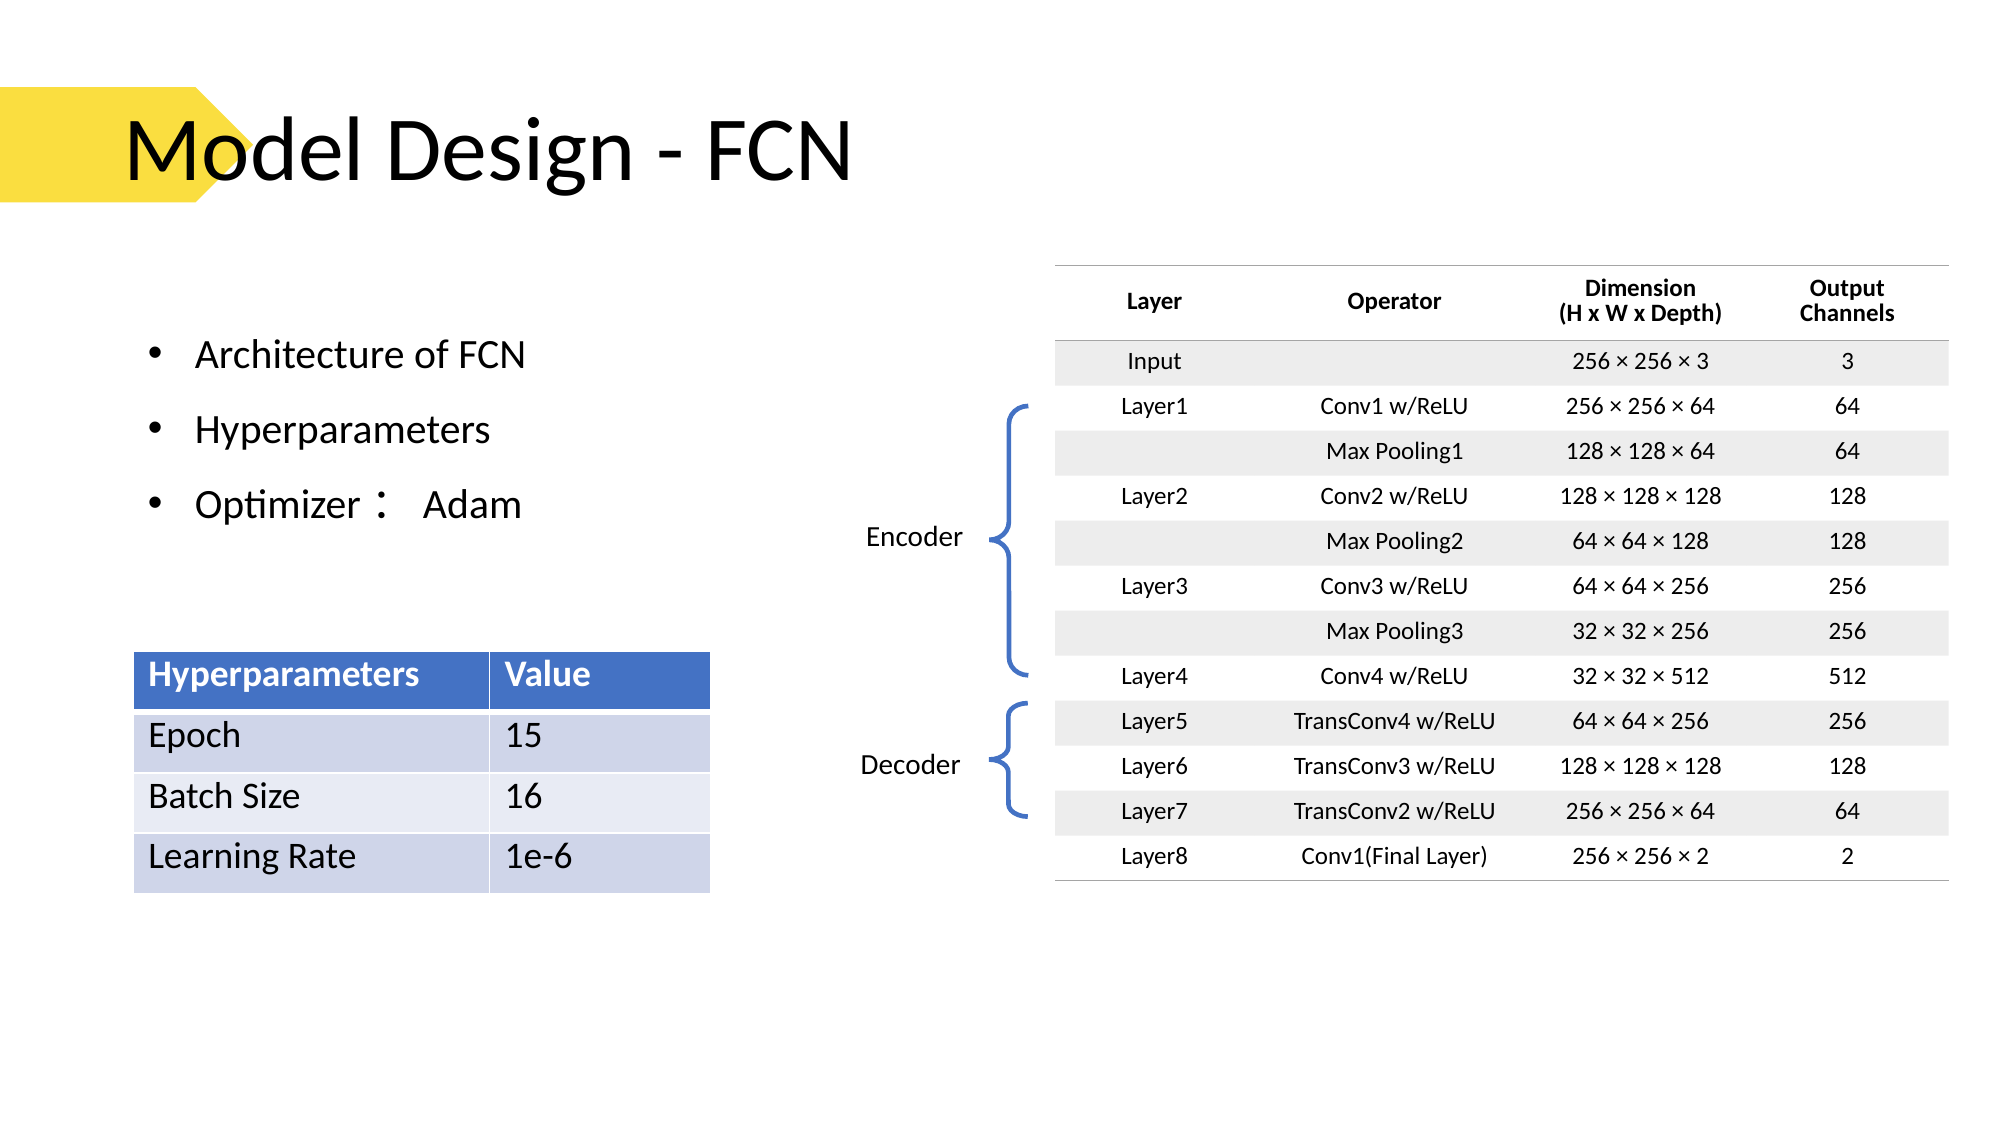

Model Design - FCN

| Layer | Operator | Dimension (H x W x Depth) | Output Channels |
| --- | --- | --- | --- |
| Input |  | 256 × 256 × 3 | 3 |
| Layer1 | Conv1 w/ReLU | 256 × 256 × 64 | 64 |
|  | Max Pooling1 | 128 × 128 × 64 | 64 |
| Layer2 | Conv2 w/ReLU | 128 × 128 × 128 | 128 |
|  | Max Pooling2 | 64 × 64 × 128 | 128 |
| Layer3 | Conv3 w/ReLU | 64 × 64 × 256 | 256 |
|  | Max Pooling3 | 32 × 32 × 256 | 256 |
| Layer4 | Conv4 w/ReLU | 32 × 32 × 512 | 512 |
| Layer5 | TransConv4 w/ReLU | 64 × 64 × 256 | 256 |
| Layer6 | TransConv3 w/ReLU | 128 × 128 × 128 | 128 |
| Layer7 | TransConv2 w/ReLU | 256 × 256 × 64 | 64 |
| Layer8 | Conv1(Final Layer) | 256 × 256 × 2 | 2 |
Architecture of FCN
Hyperparameters
Optimizer：Adam

Encoder

Decoder
| Hyperparameters | Value |
| --- | --- |
| Epoch | 15 |
| Batch Size | 16 |
| Learning Rate | 1e-6 |